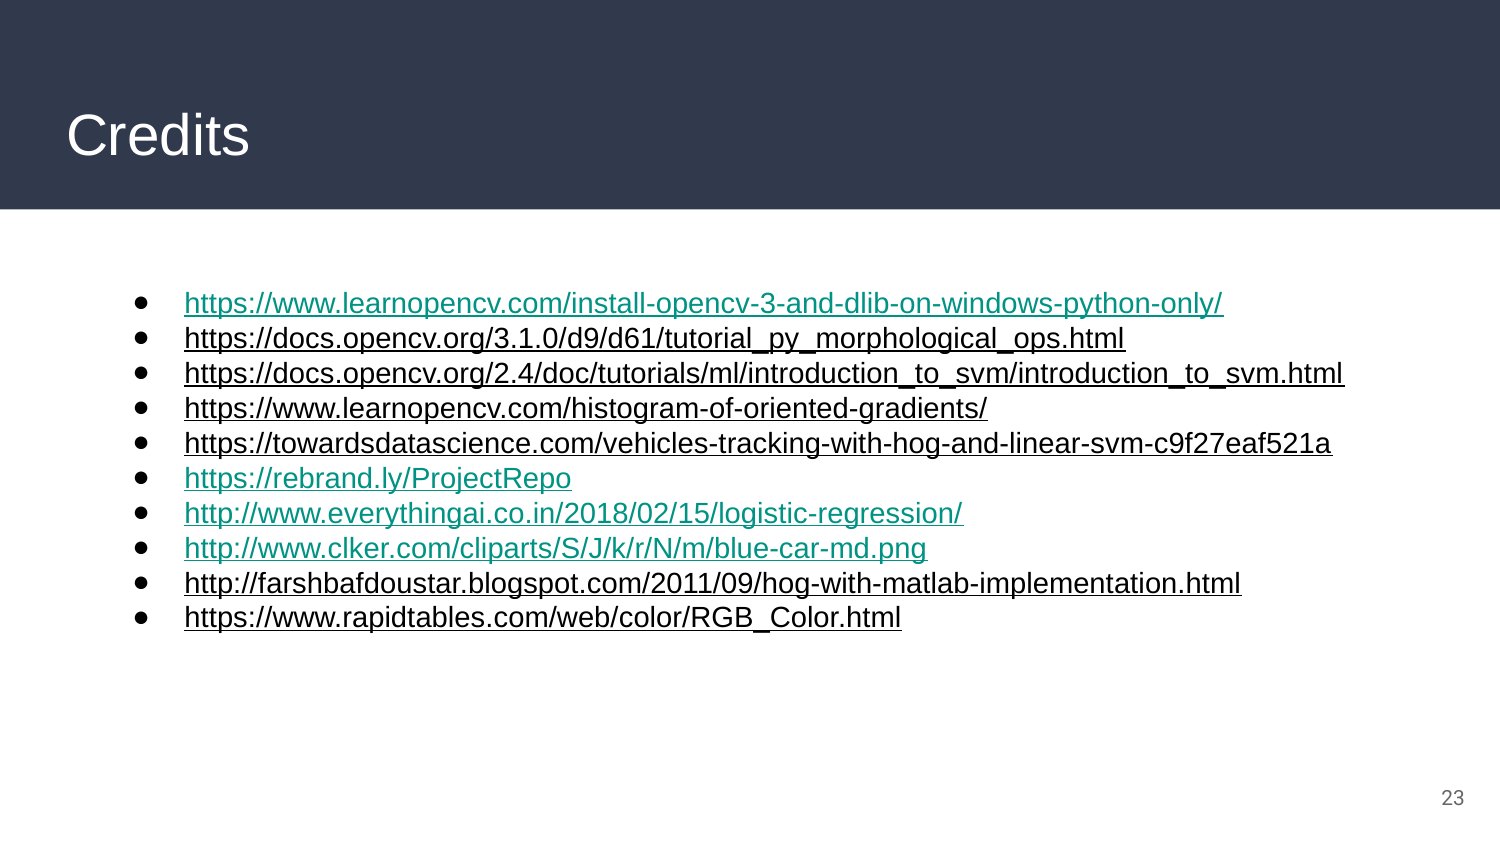

# Credits
https://www.learnopencv.com/install-opencv-3-and-dlib-on-windows-python-only/
https://docs.opencv.org/3.1.0/d9/d61/tutorial_py_morphological_ops.html
https://docs.opencv.org/2.4/doc/tutorials/ml/introduction_to_svm/introduction_to_svm.html
https://www.learnopencv.com/histogram-of-oriented-gradients/
https://towardsdatascience.com/vehicles-tracking-with-hog-and-linear-svm-c9f27eaf521a
https://rebrand.ly/ProjectRepo
http://www.everythingai.co.in/2018/02/15/logistic-regression/
http://www.clker.com/cliparts/S/J/k/r/N/m/blue-car-md.png
http://farshbafdoustar.blogspot.com/2011/09/hog-with-matlab-implementation.html
https://www.rapidtables.com/web/color/RGB_Color.html

23